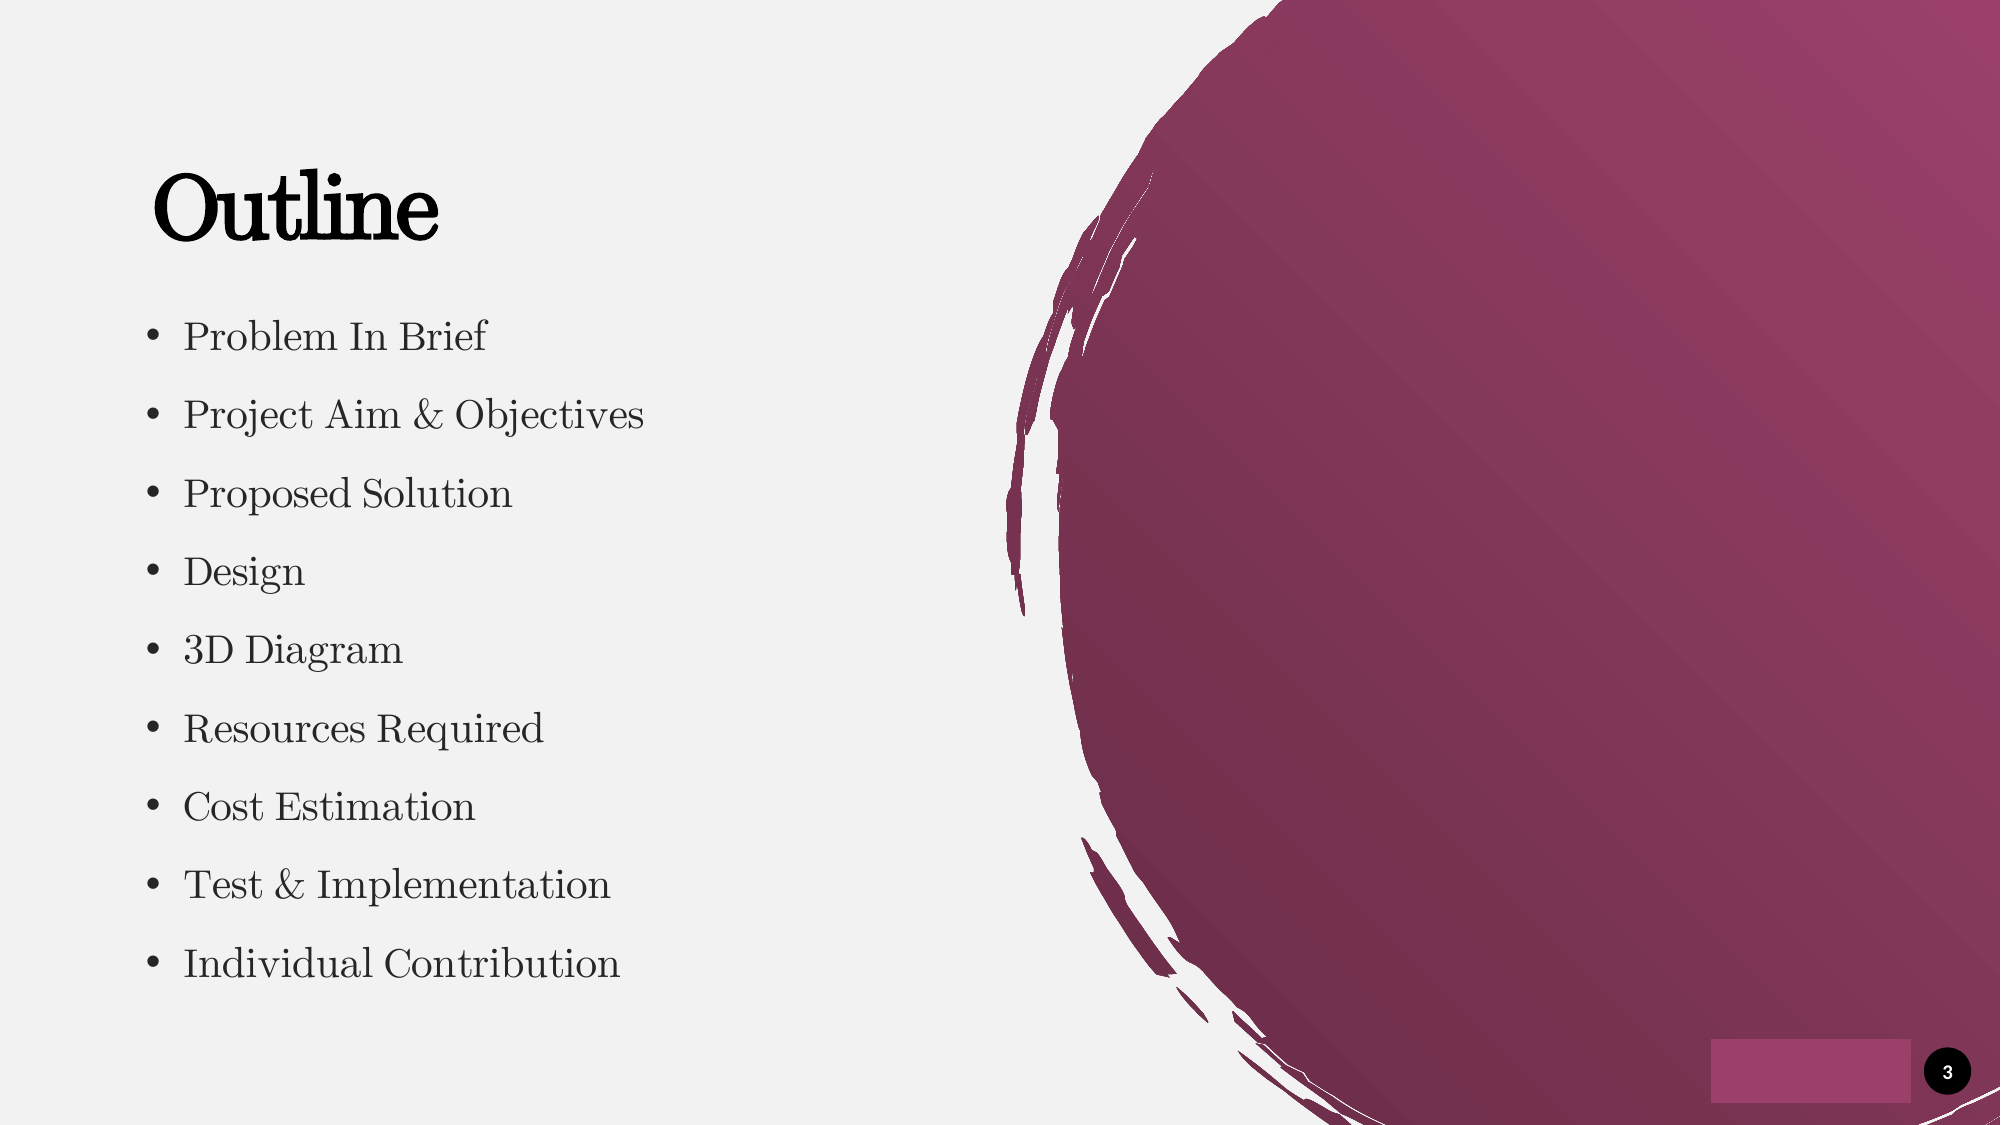

# Outline
Problem In Brief
Project Aim & Objectives
Proposed Solution
Design
3D Diagram
Resources Required
Cost Estimation
Test & Implementation
Individual Contribution

3